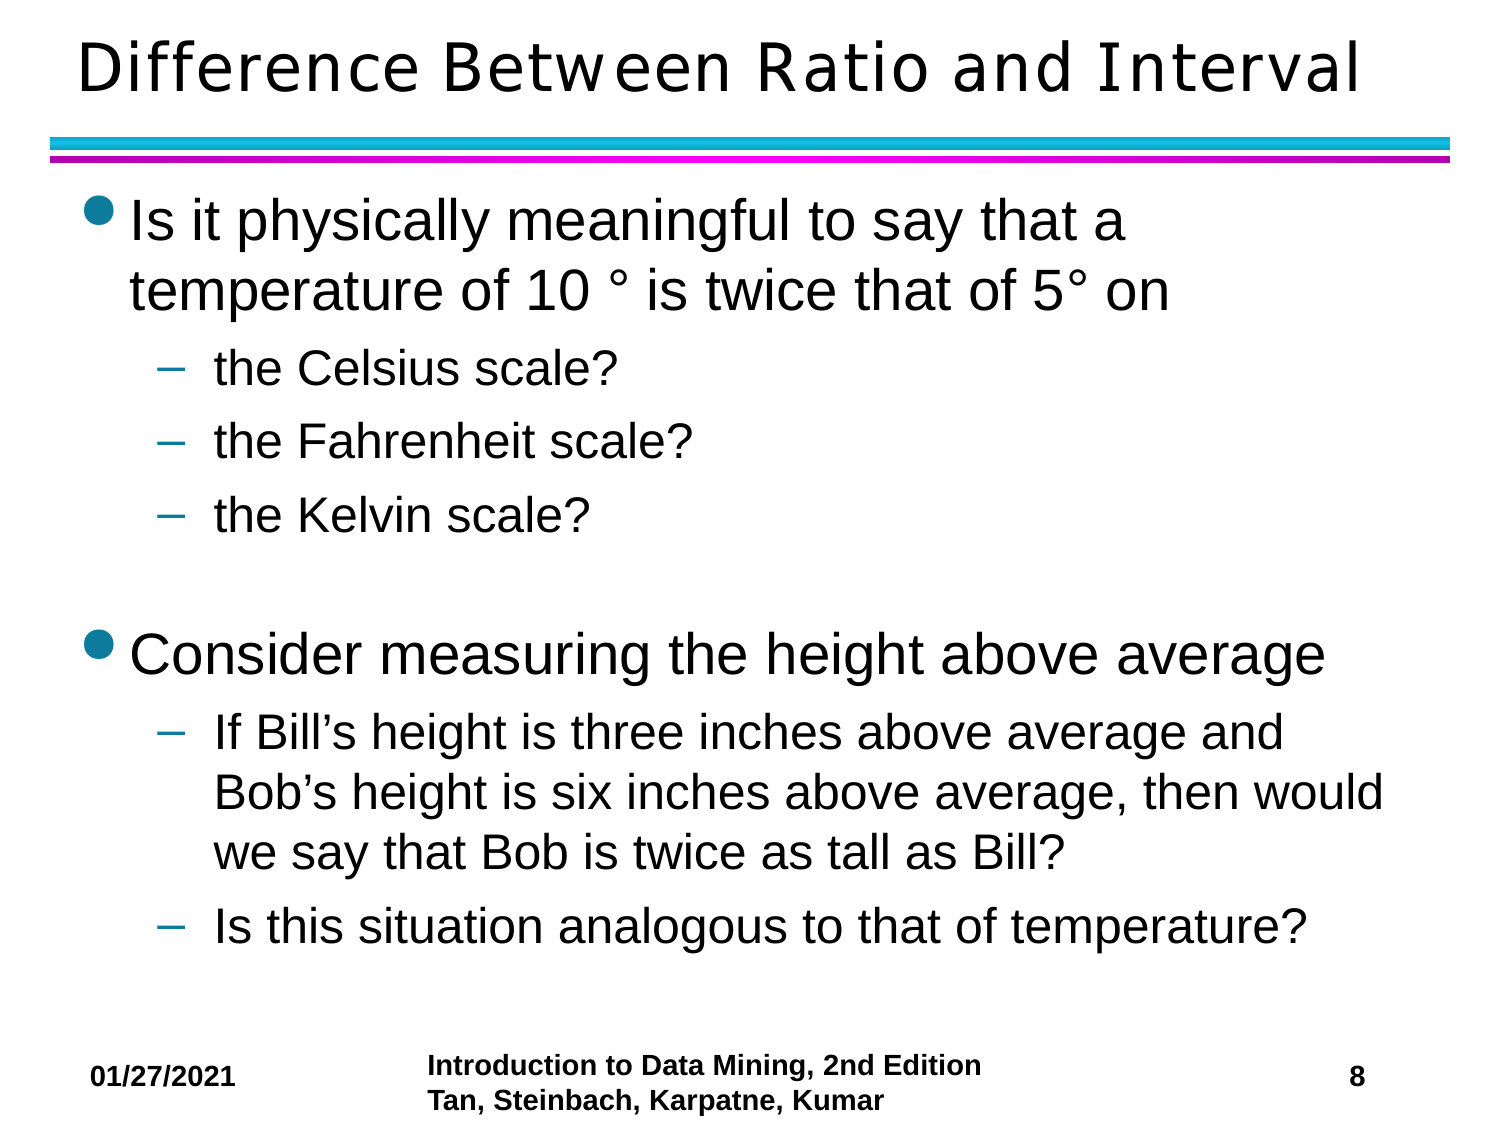

Difference Between Ratio and Interval
Is it physically meaningful to say that a temperature of 10 ° is twice that of 5° on
the Celsius scale?
the Fahrenheit scale?
the Kelvin scale?

Consider measuring the height above average
If Bill’s height is three inches above average and Bob’s height is six inches above average, then would we say that Bob is twice as tall as Bill?
Is this situation analogous to that of temperature?